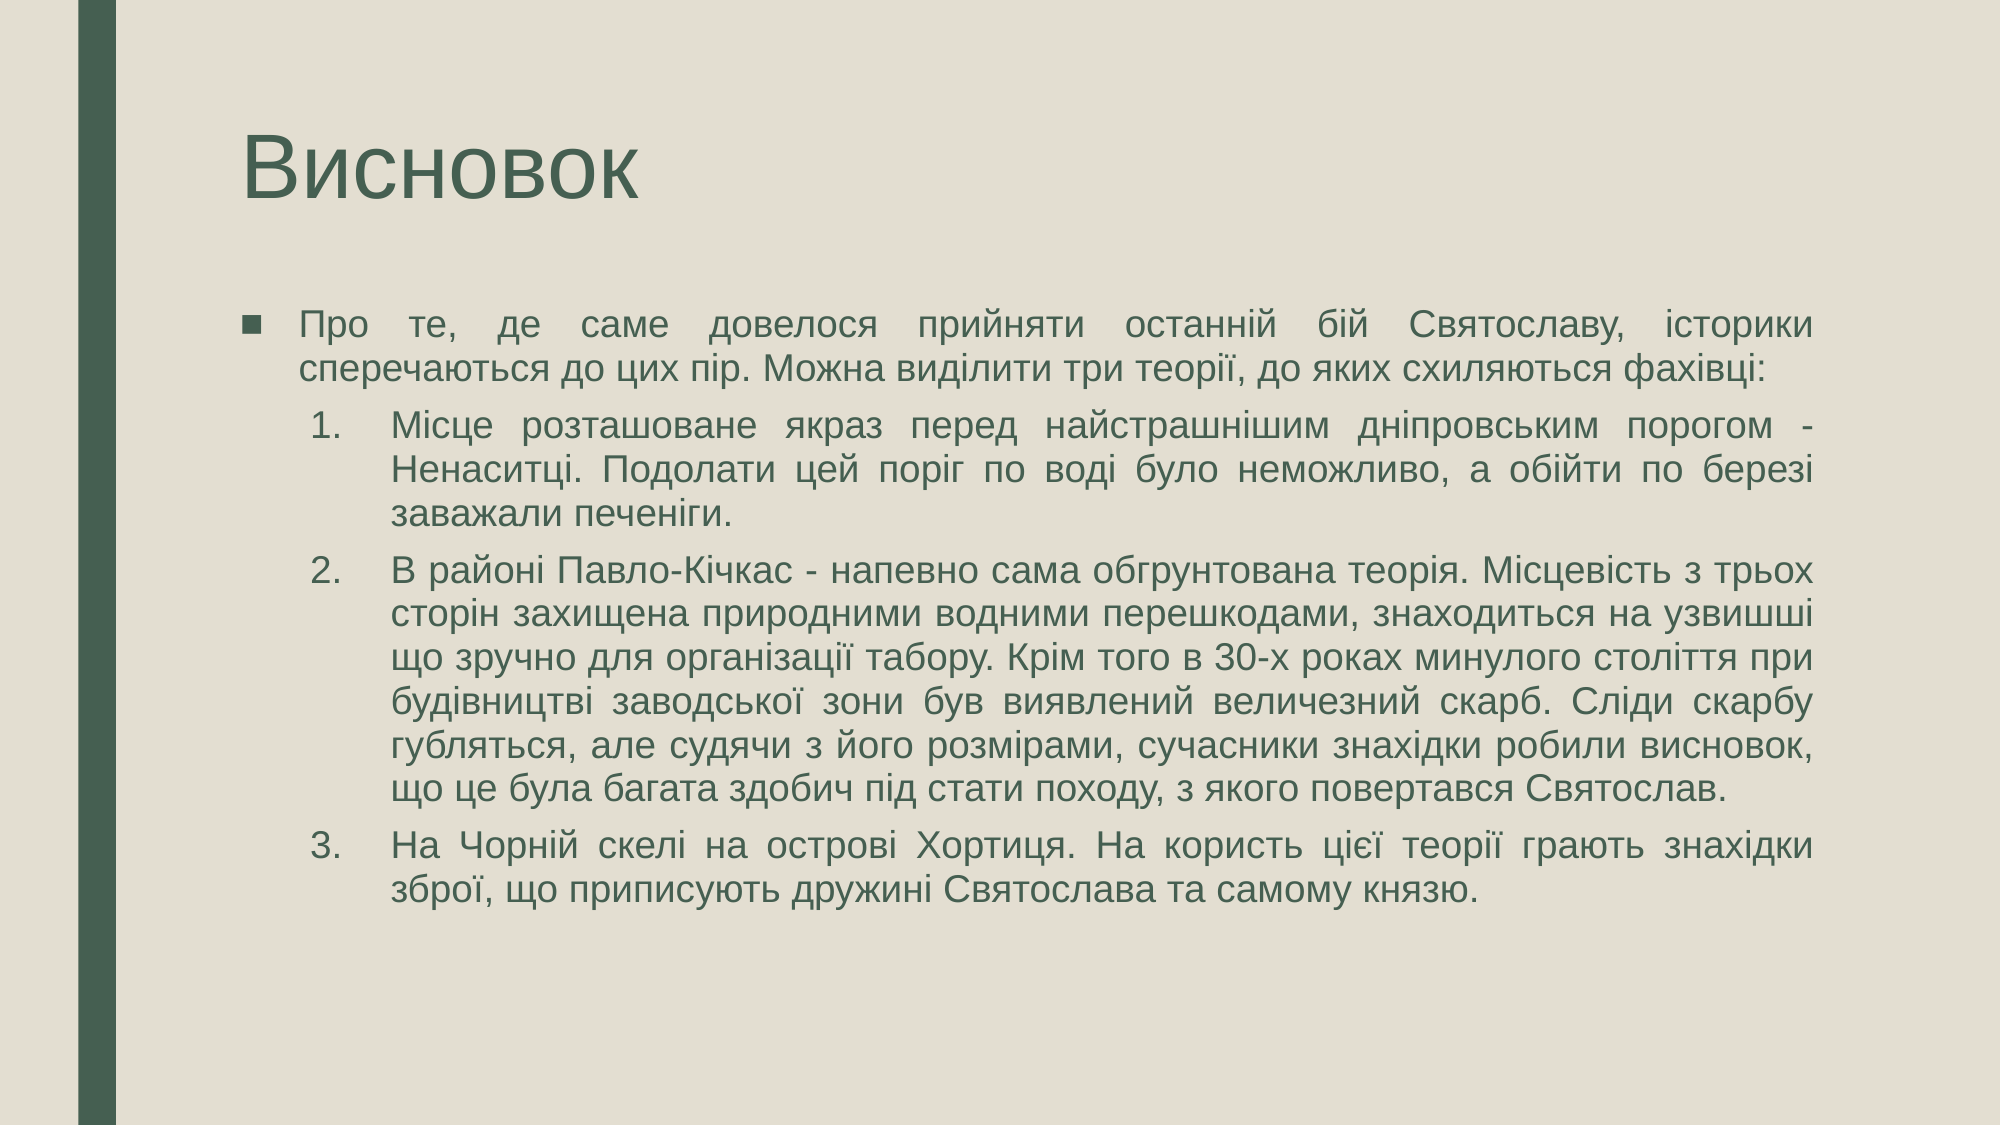

# Висновок
Про те, де саме довелося прийняти останній бій Святославу, історики сперечаються до цих пір. Можна виділити три теорії, до яких схиляються фахівці:
Місце розташоване якраз перед найстрашнішим дніпровським порогом - Ненаситці. Подолати цей поріг по воді було неможливо, а обійти по березі заважали печеніги.
В районі Павло-Кічкас - напевно сама обгрунтована теорія. Місцевість з трьох сторін захищена природними водними перешкодами, знаходиться на узвишші що зручно для організації табору. Крім того в 30-х роках минулого століття при будівництві заводської зони був виявлений величезний скарб. Сліди скарбу губляться, але судячи з його розмірами, сучасники знахідки робили висновок, що це була багата здобич під стати походу, з якого повертався Святослав.
На Чорній скелі на острові Хортиця. На користь цієї теорії грають знахідки зброї, що приписують дружині Святослава та самому князю.